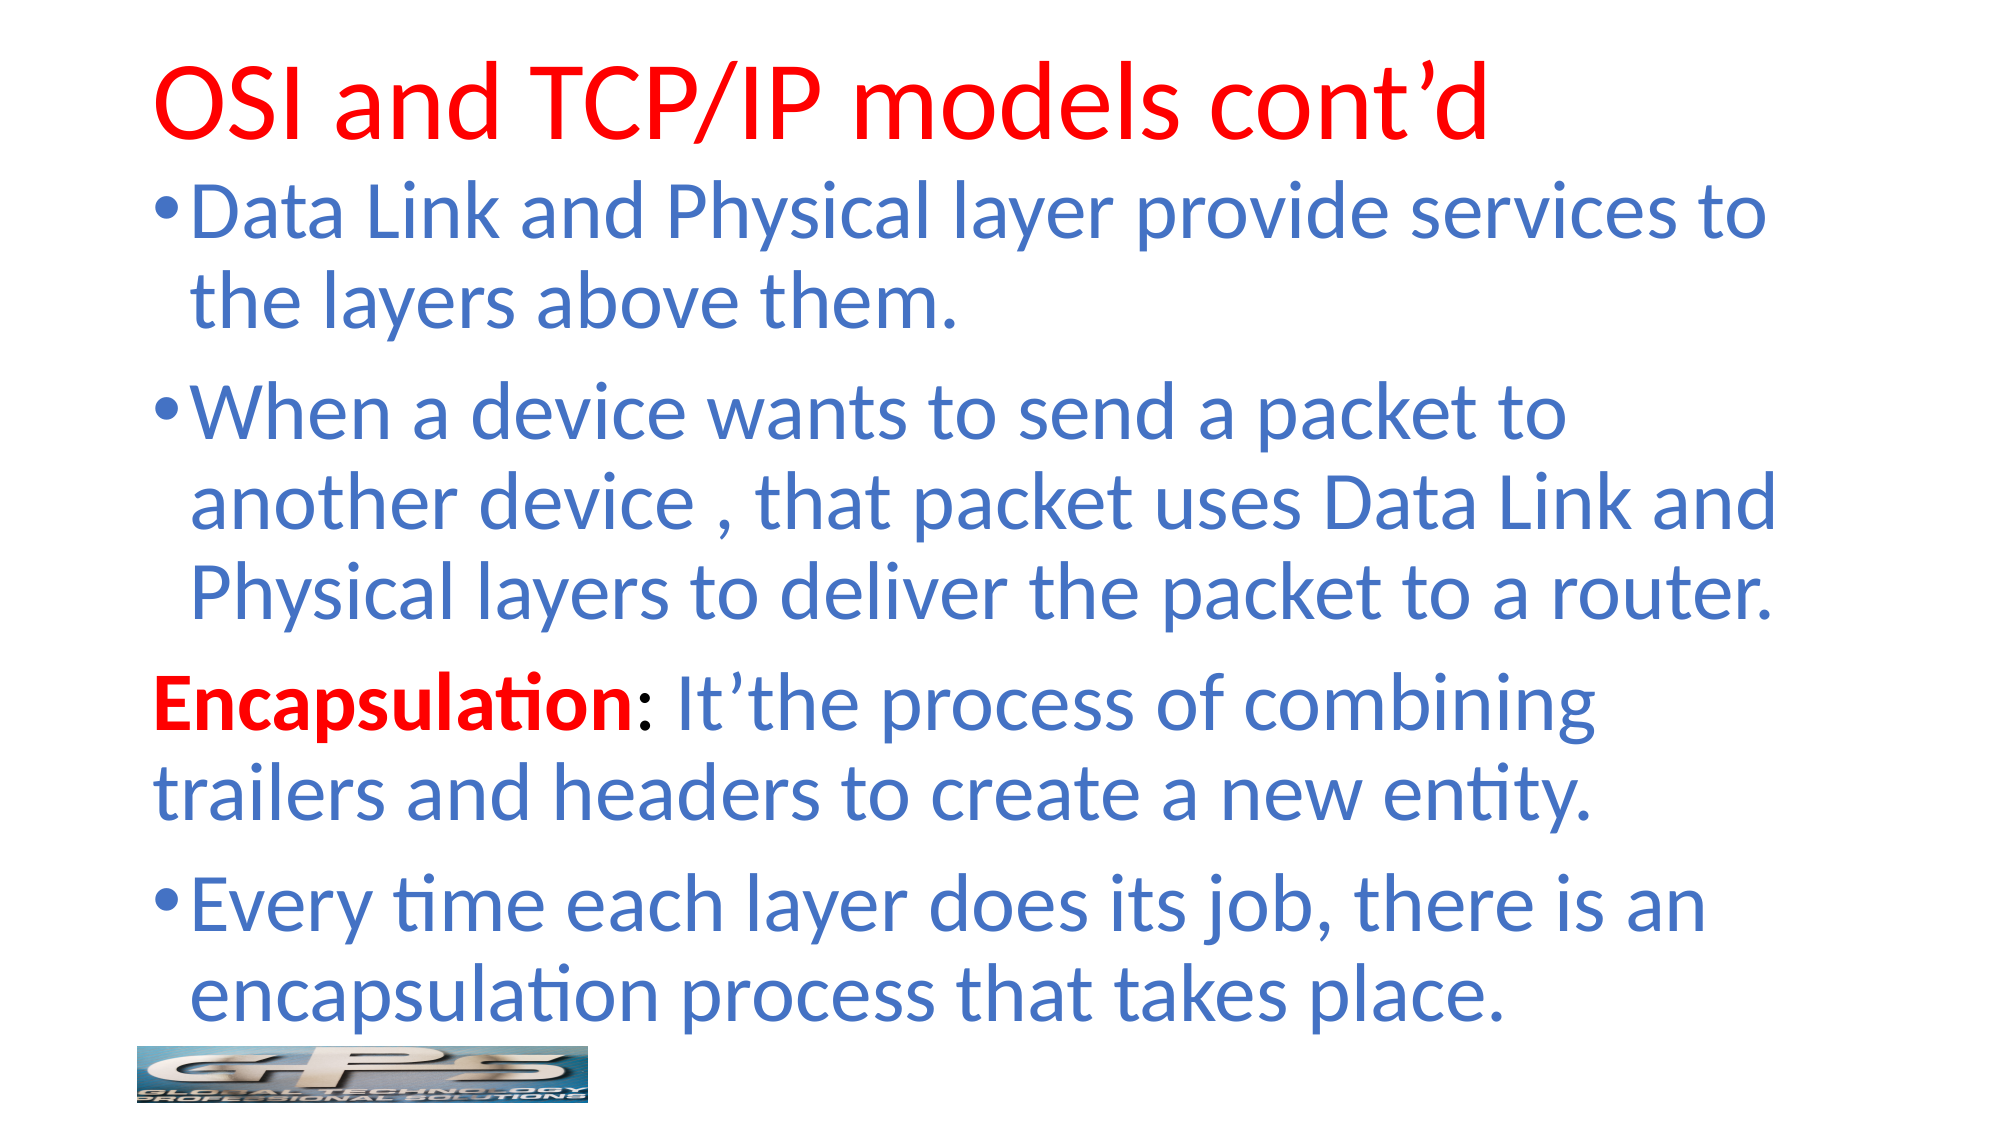

# OSI and TCP/IP models cont’d
Data Link and Physical layer provide services to the layers above them.
When a device wants to send a packet to another device , that packet uses Data Link and Physical layers to deliver the packet to a router.
Encapsulation: It’the process of combining trailers and headers to create a new entity.
Every time each layer does its job, there is an encapsulation process that takes place.